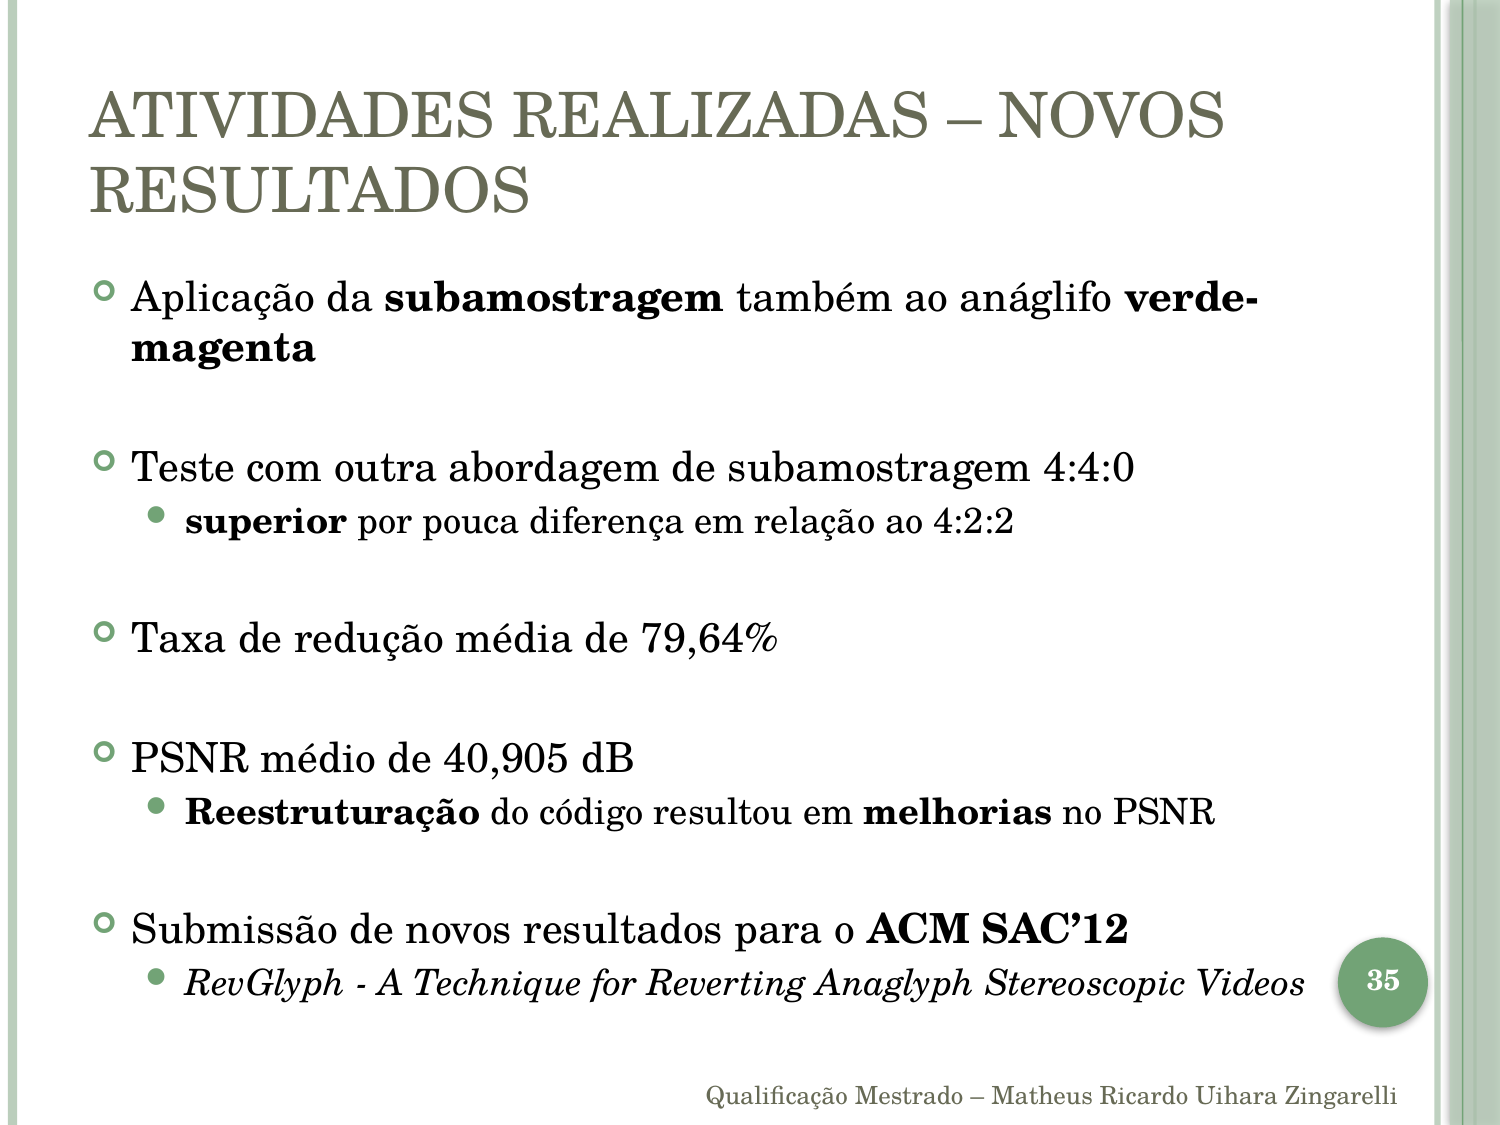

# Atividades Realizadas – Novos Resultados
Aplicação da subamostragem também ao anáglifo verde-magenta

Teste com outra abordagem de subamostragem 4:4:0
superior por pouca diferença em relação ao 4:2:2

Taxa de redução média de 79,64%

PSNR médio de 40,905 dB
Reestruturação do código resultou em melhorias no PSNR

Submissão de novos resultados para o ACM SAC’12
RevGlyph - A Technique for Reverting Anaglyph Stereoscopic Videos
35
Qualificação Mestrado – Matheus Ricardo Uihara Zingarelli